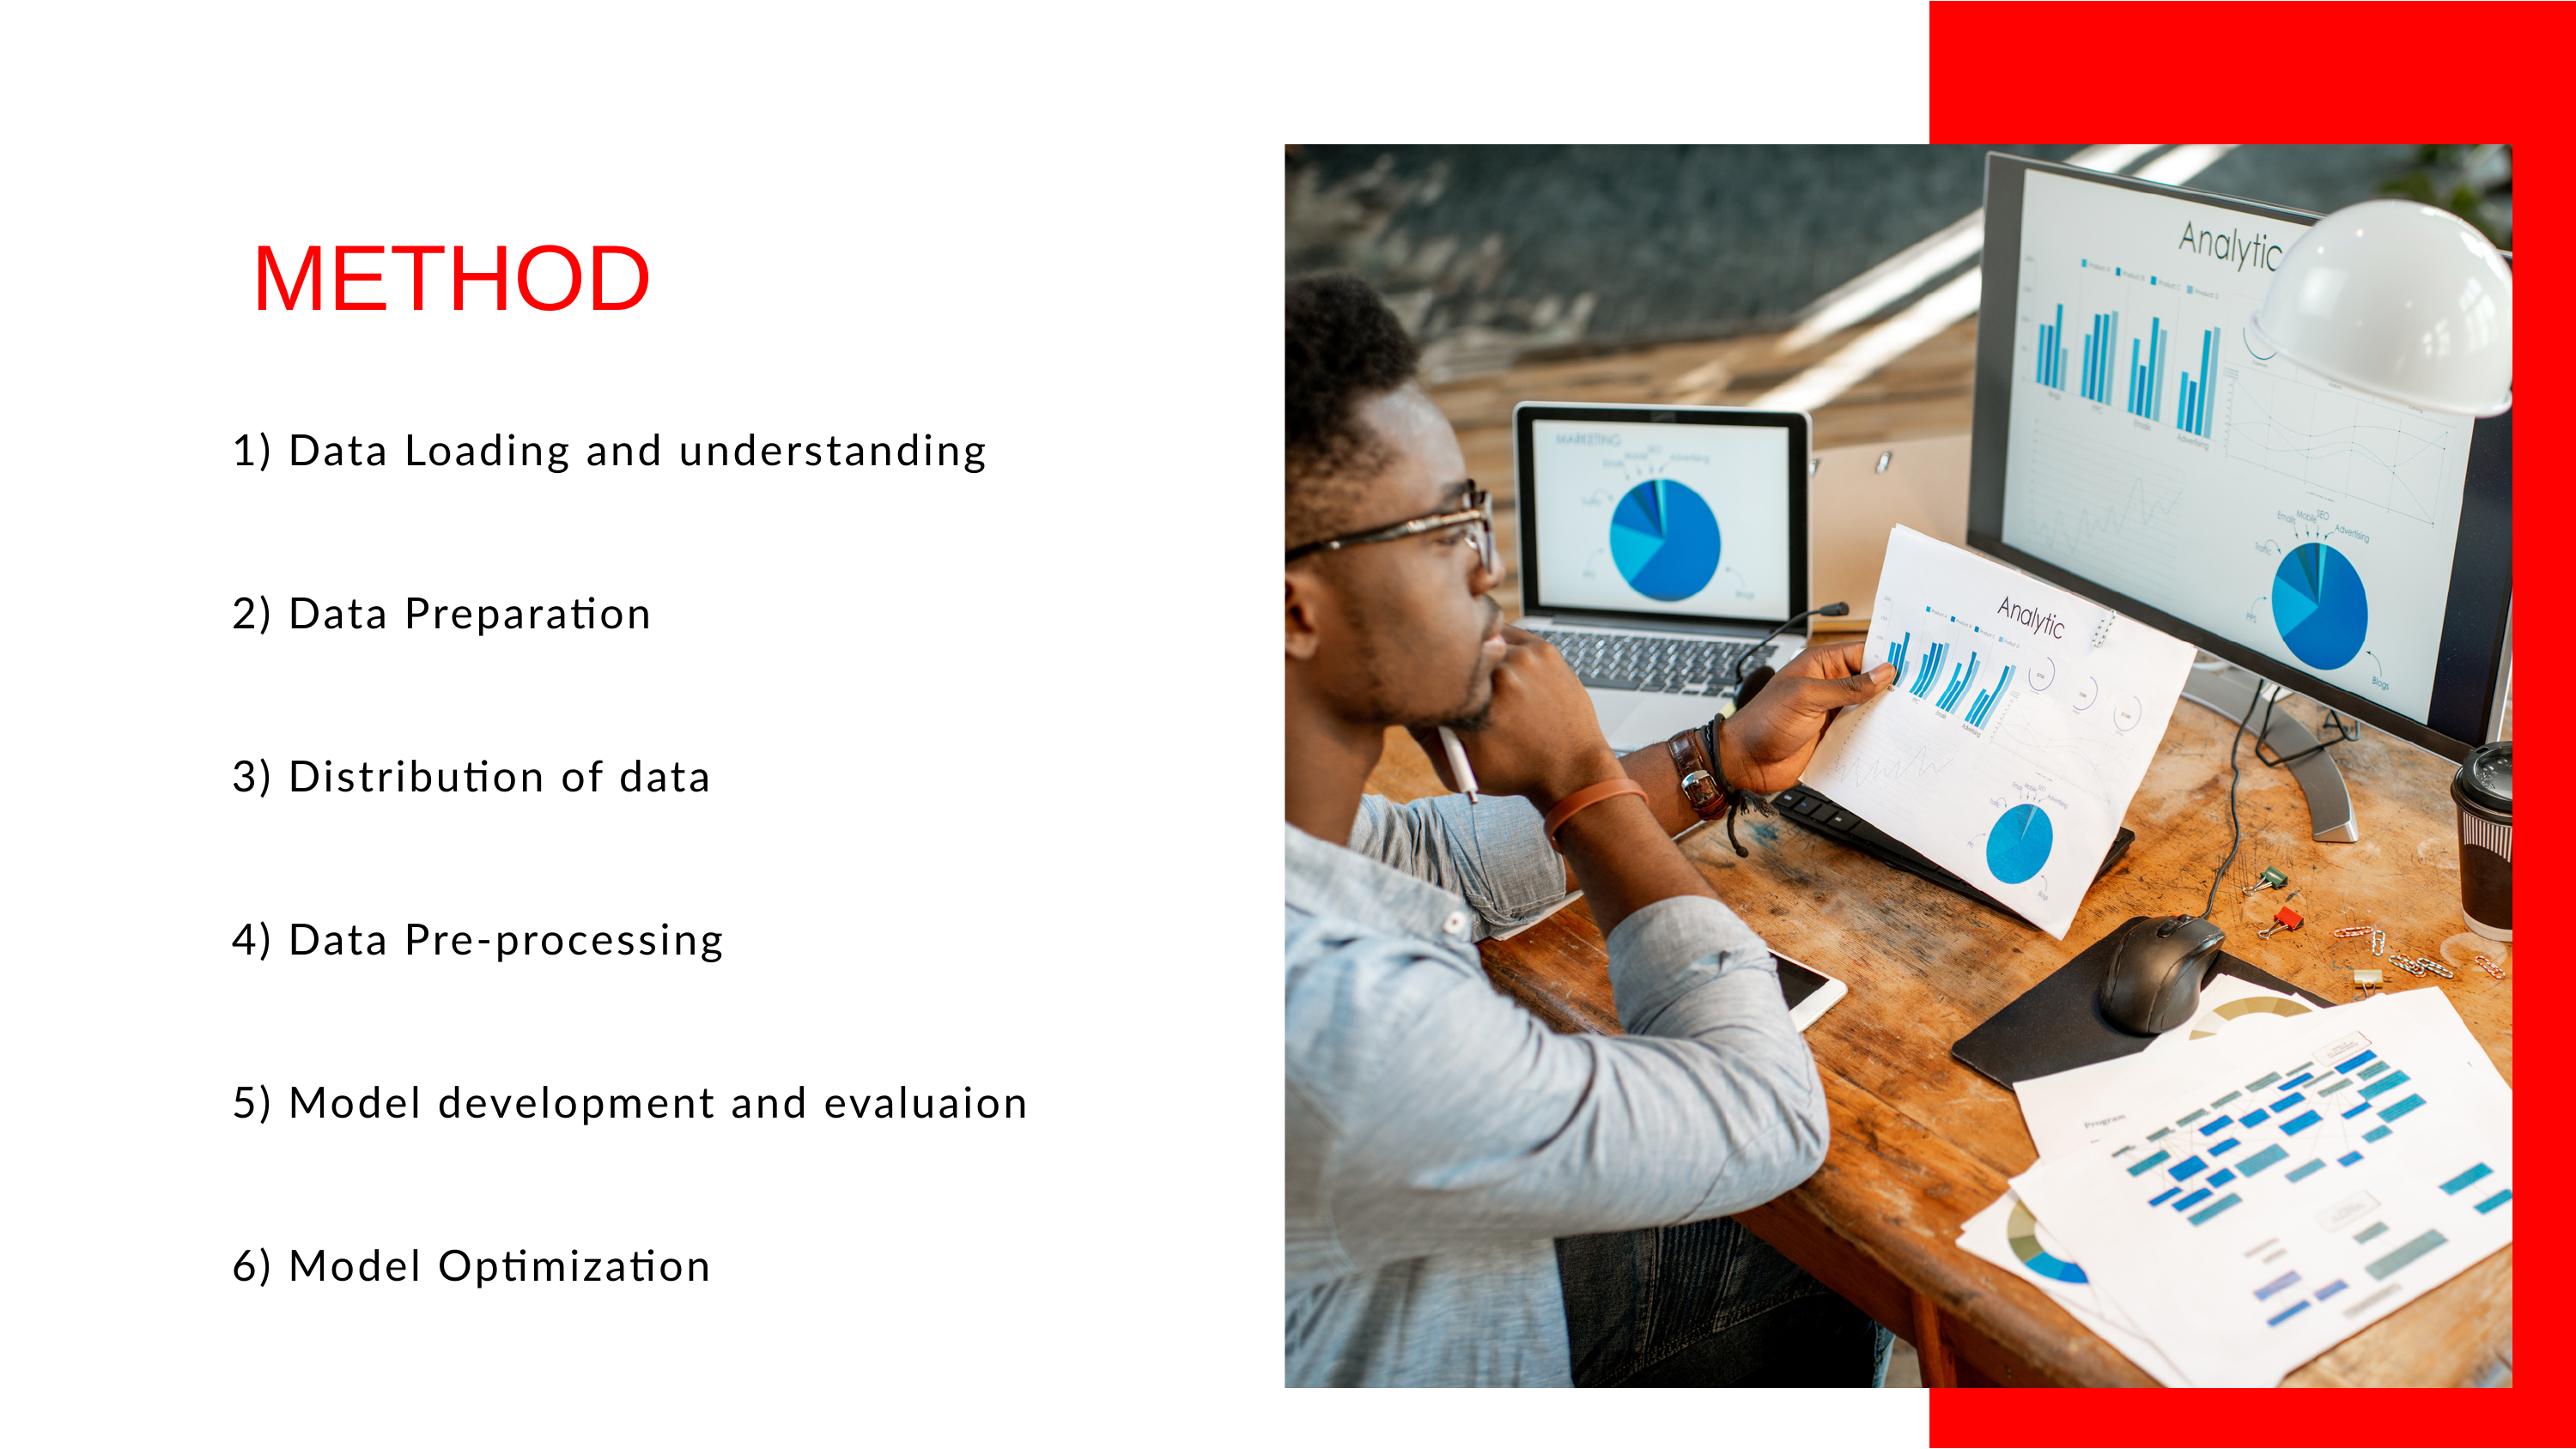

METHOD
1) Data Loading and understanding

2) Data Preparation

3) Distribution of data

4) Data Pre-processing

5) Model development and evaluaion

6) Model Optimization